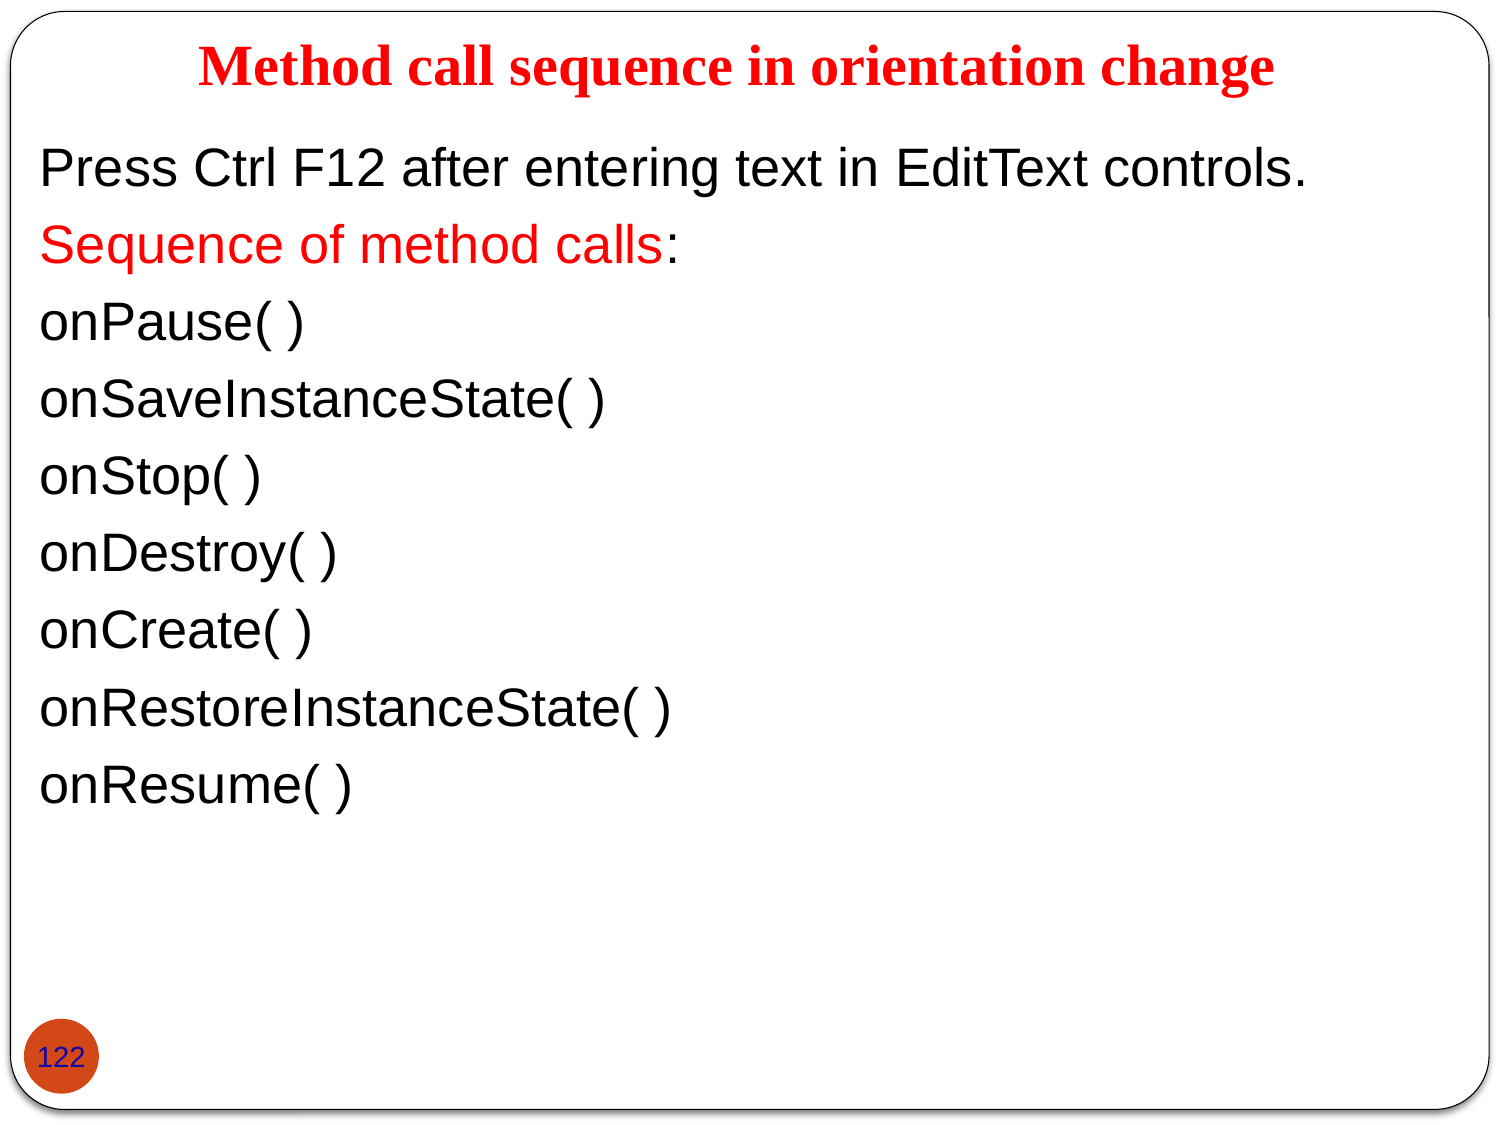

# Method call sequence in orientation change
Press Ctrl F12 after entering text in EditText controls.
Sequence of method calls:
onPause( )
onSaveInstanceState( )
onStop( )
onDestroy( )
onCreate( )
onRestoreInstanceState( )
onResume( )
122